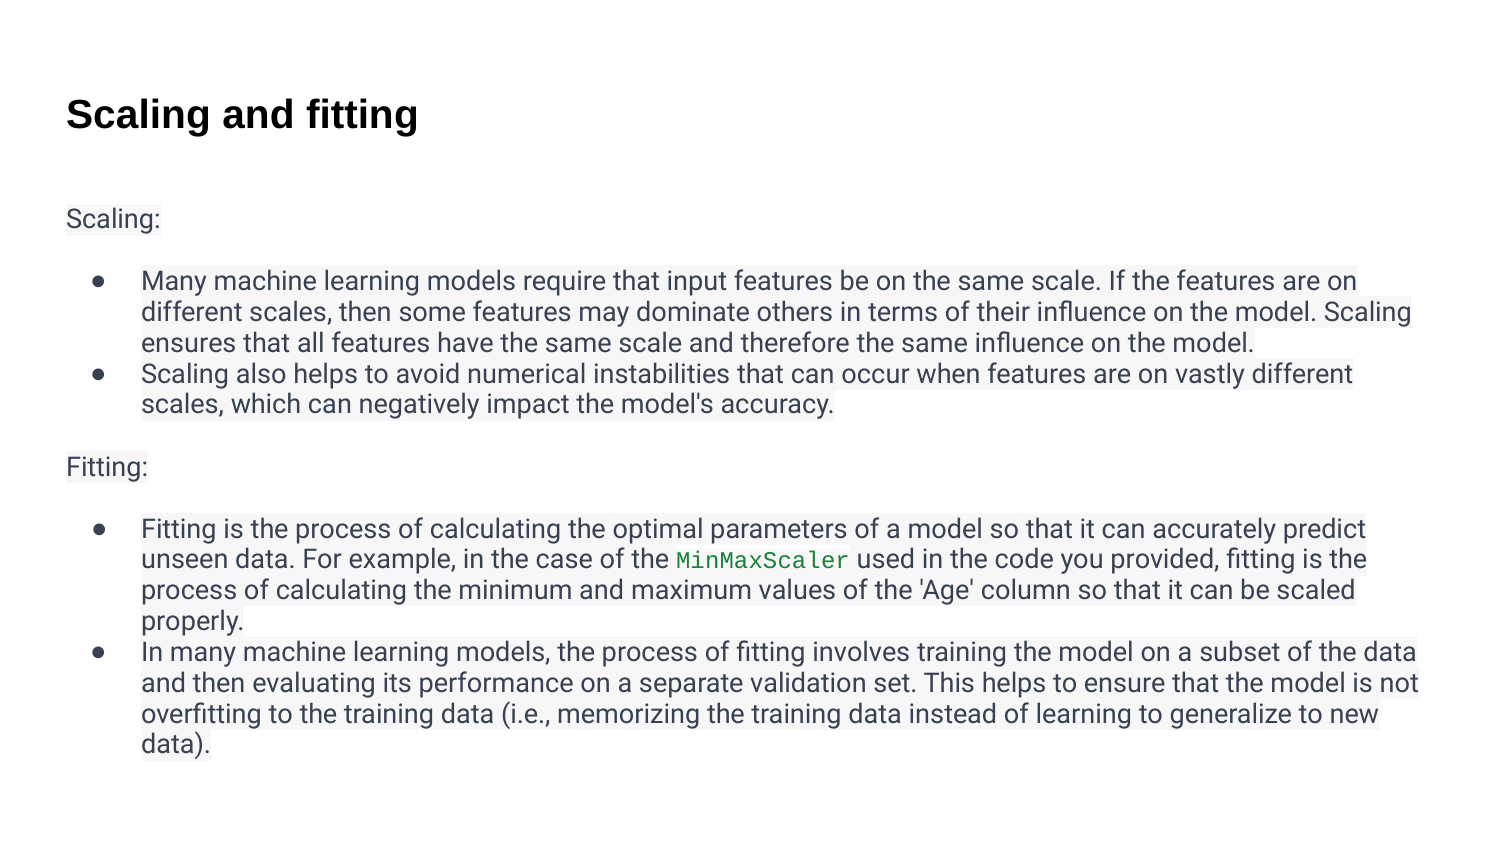

# Scaling and fitting

Scaling:
Many machine learning models require that input features be on the same scale. If the features are on different scales, then some features may dominate others in terms of their influence on the model. Scaling ensures that all features have the same scale and therefore the same influence on the model.
Scaling also helps to avoid numerical instabilities that can occur when features are on vastly different scales, which can negatively impact the model's accuracy.
Fitting:
Fitting is the process of calculating the optimal parameters of a model so that it can accurately predict unseen data. For example, in the case of the MinMaxScaler used in the code you provided, fitting is the process of calculating the minimum and maximum values of the 'Age' column so that it can be scaled properly.
In many machine learning models, the process of fitting involves training the model on a subset of the data and then evaluating its performance on a separate validation set. This helps to ensure that the model is not overfitting to the training data (i.e., memorizing the training data instead of learning to generalize to new data).